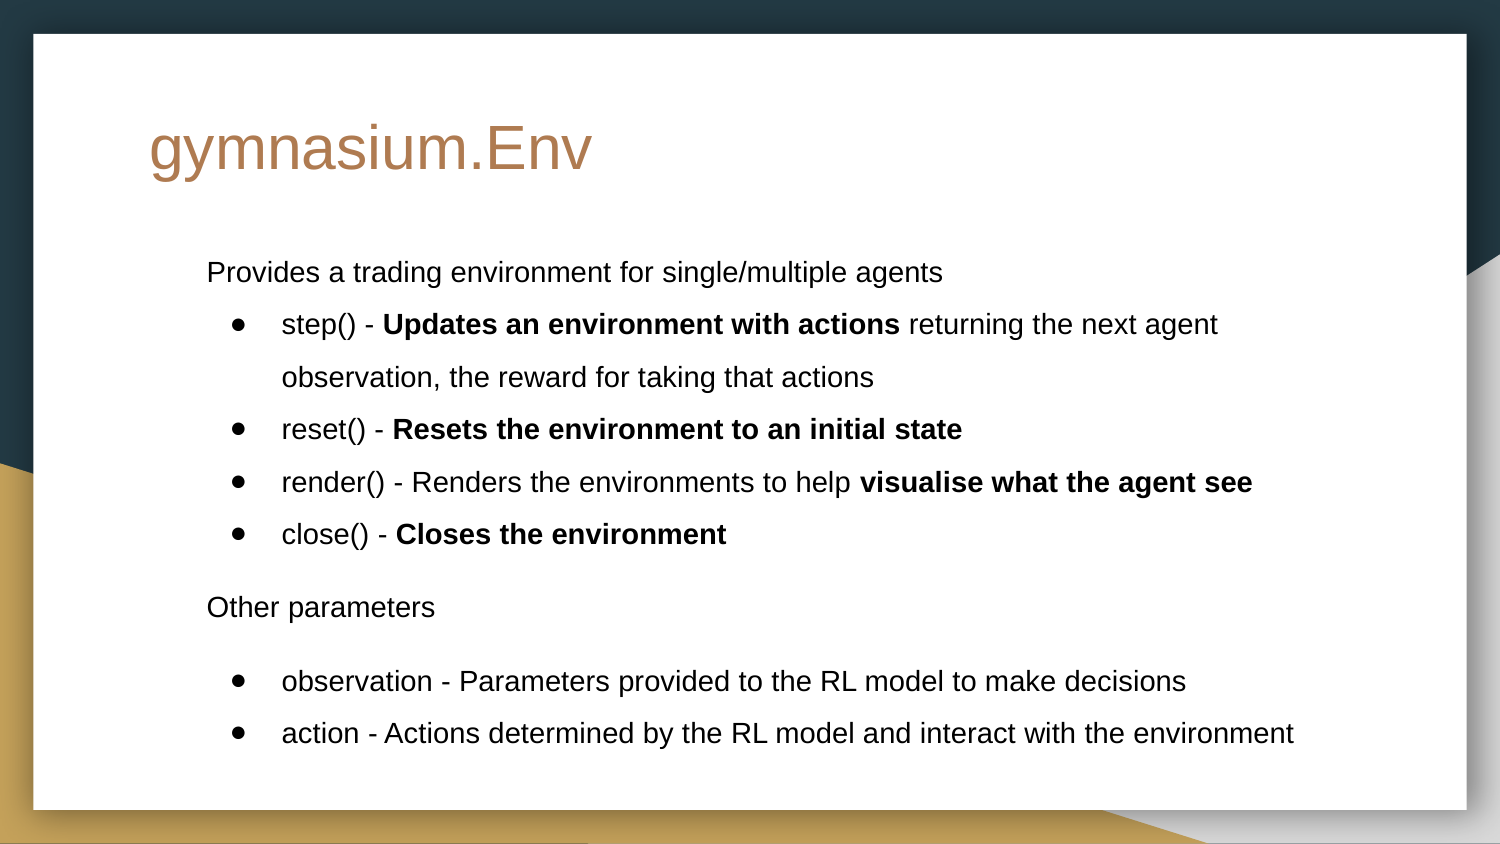

# gymnasium.Env
Provides a trading environment for single/multiple agents
step() - Updates an environment with actions returning the next agent observation, the reward for taking that actions
reset() - Resets the environment to an initial state
render() - Renders the environments to help visualise what the agent see
close() - Closes the environment
Other parameters
observation - Parameters provided to the RL model to make decisions
action - Actions determined by the RL model and interact with the environment